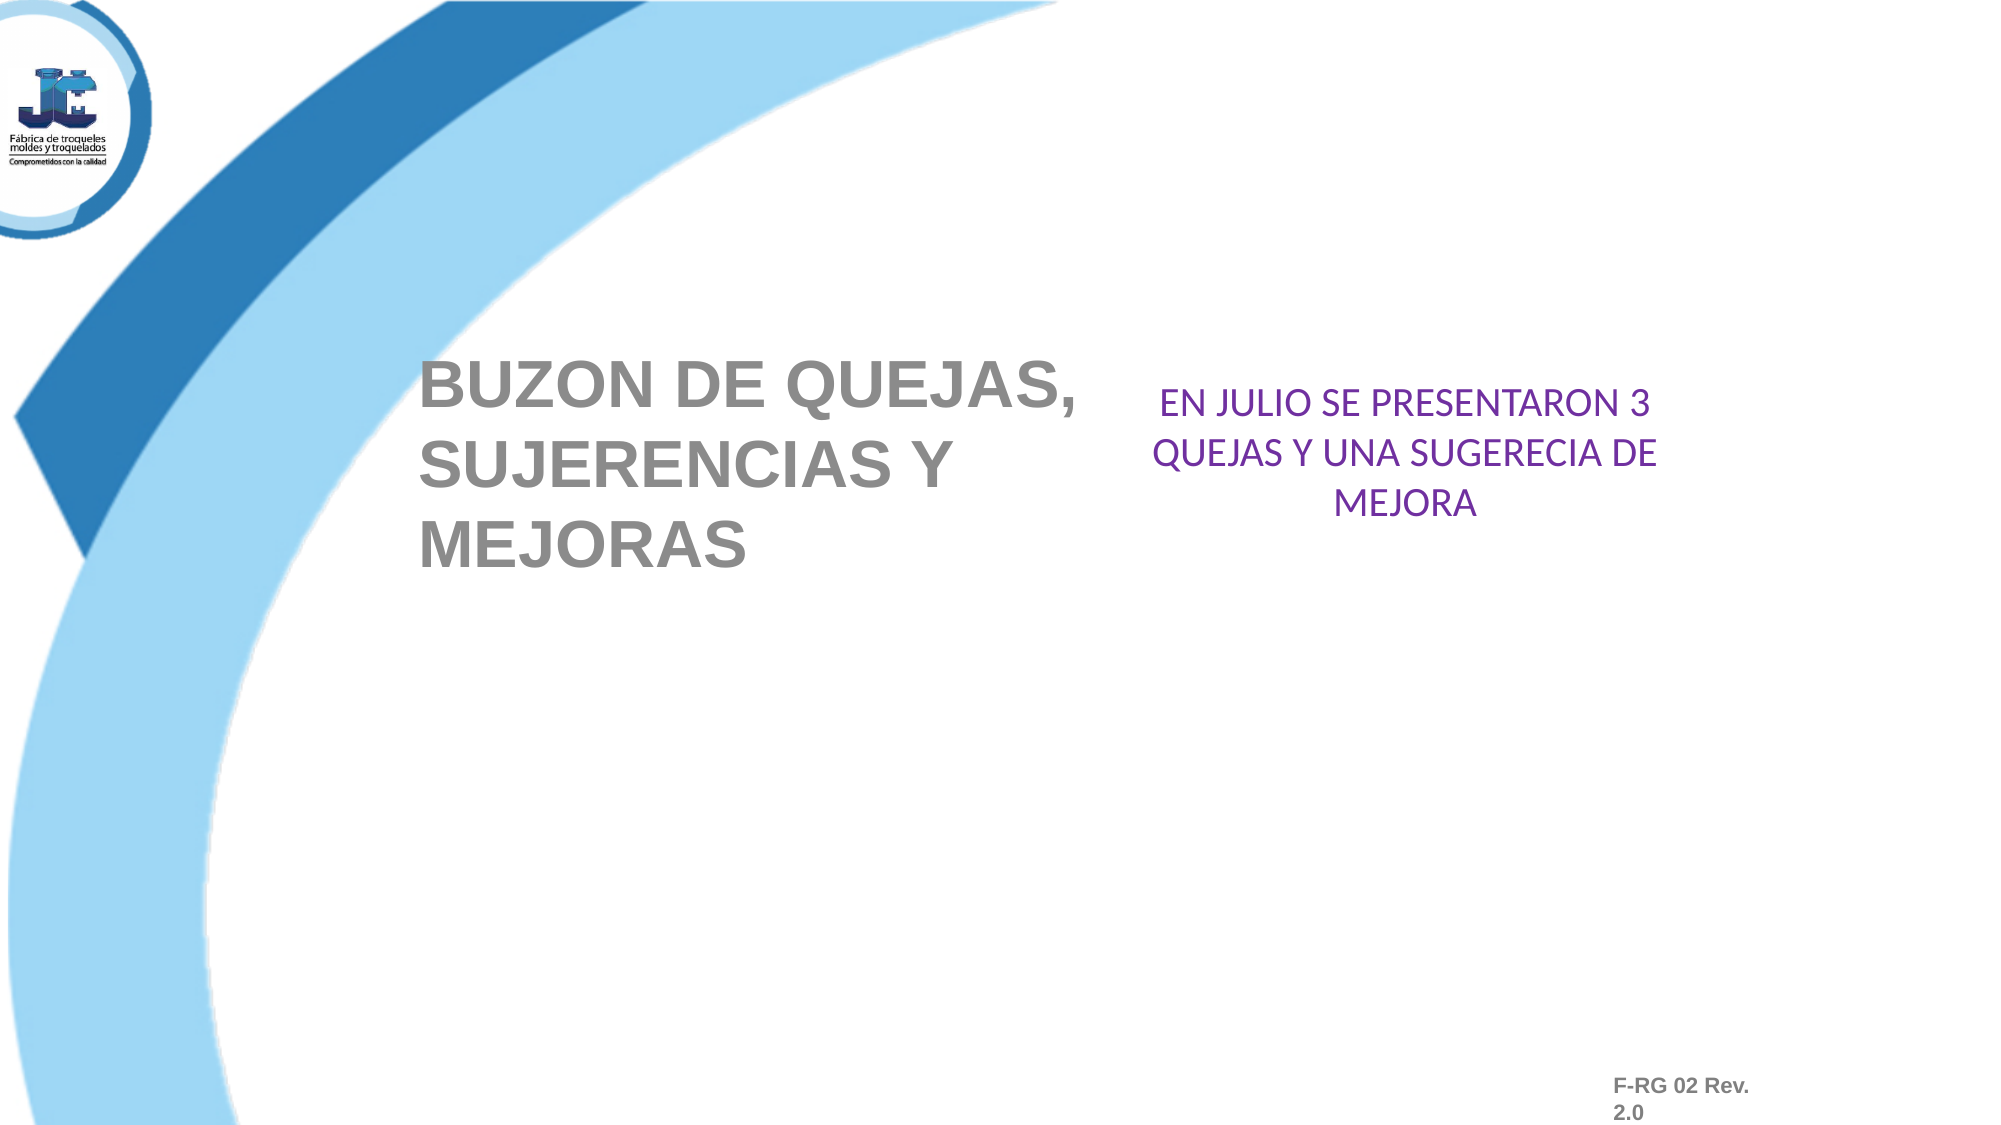

BUZON DE QUEJAS, SUJERENCIAS Y MEJORAS
EN JULIO SE PRESENTARON 3 QUEJAS Y UNA SUGERECIA DE MEJORA